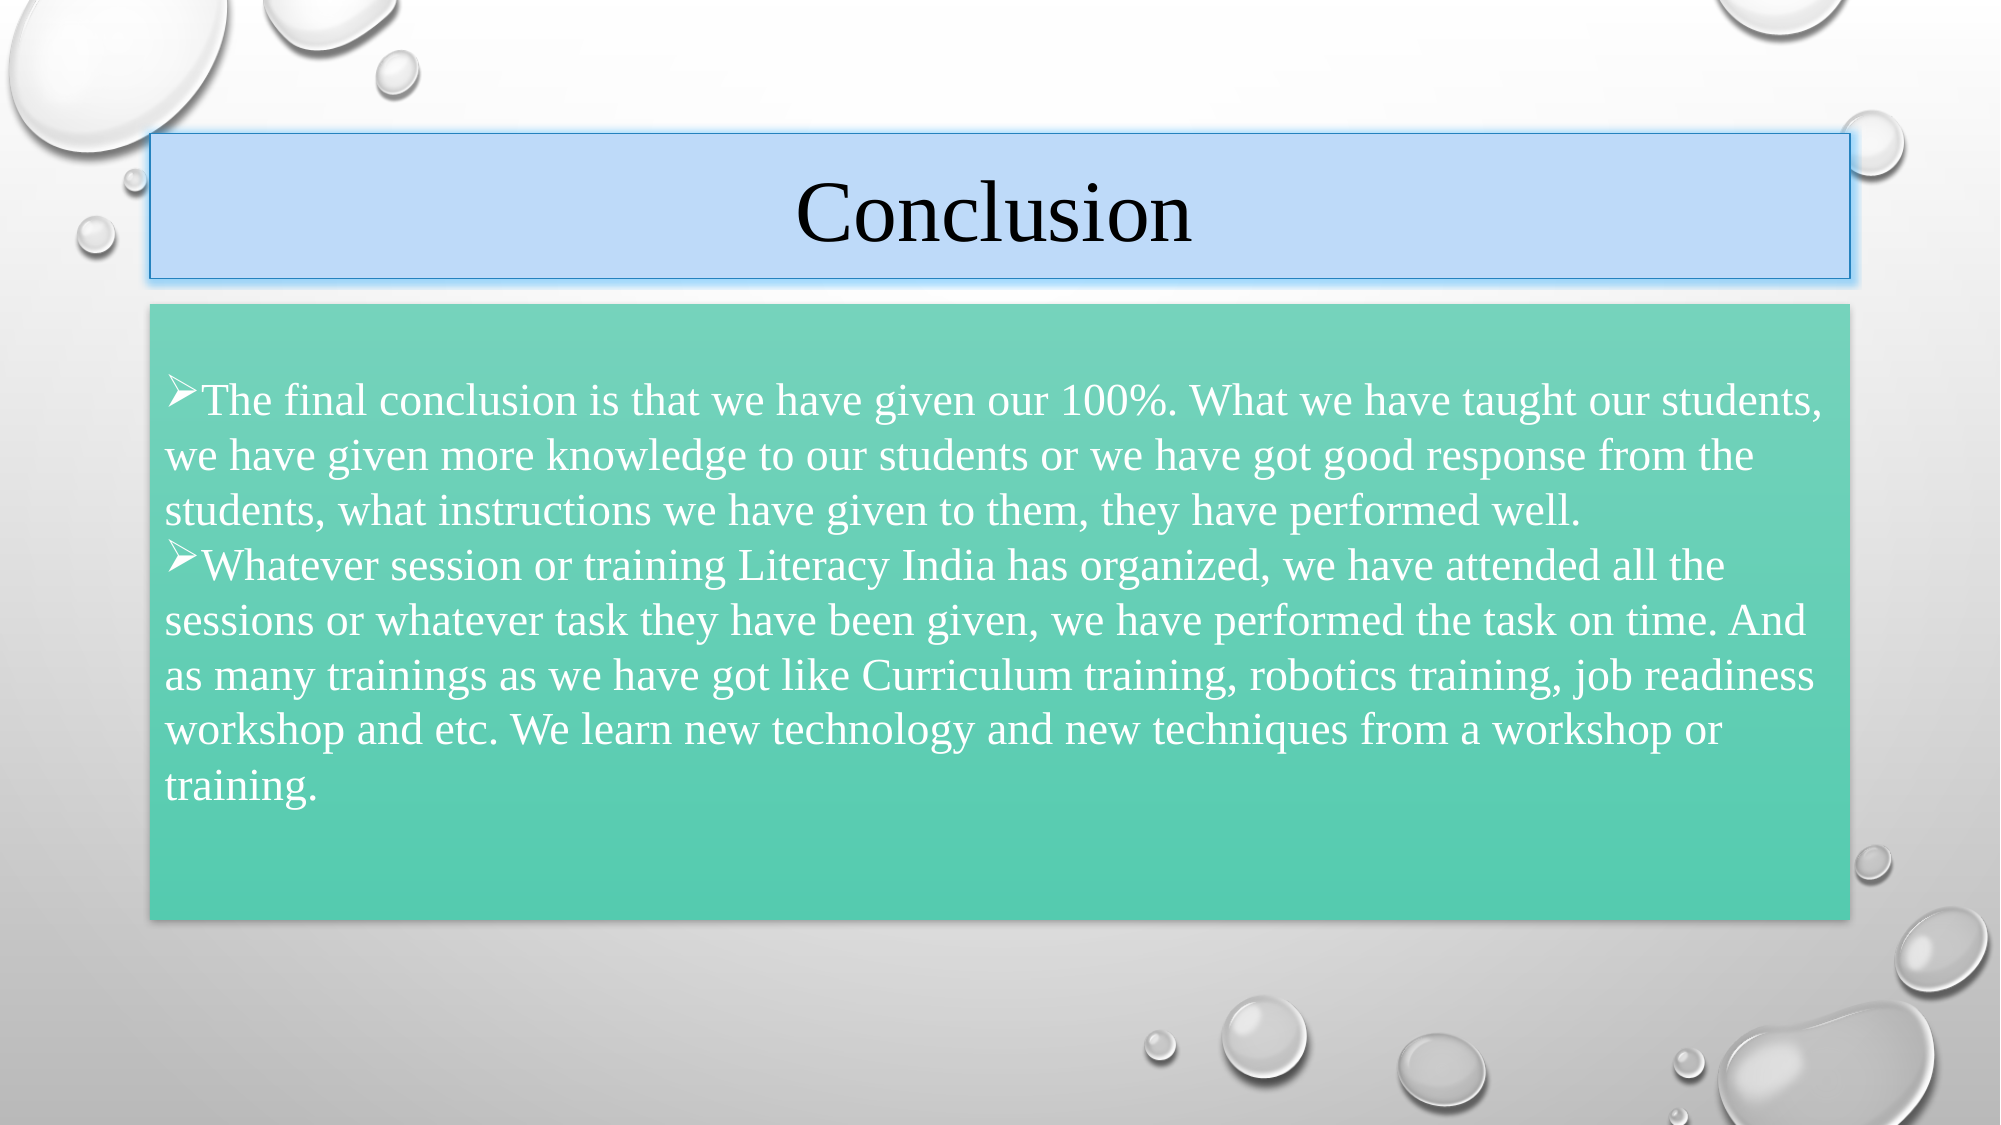

#
Conclusion
The final conclusion is that we have given our 100%. What we have taught our students, we have given more knowledge to our students or we have got good response from the students, what instructions we have given to them, they have performed well.
Whatever session or training Literacy India has organized, we have attended all the sessions or whatever task they have been given, we have performed the task on time. And as many trainings as we have got like Curriculum training, robotics training, job readiness workshop and etc. We learn new technology and new techniques from a workshop or training.